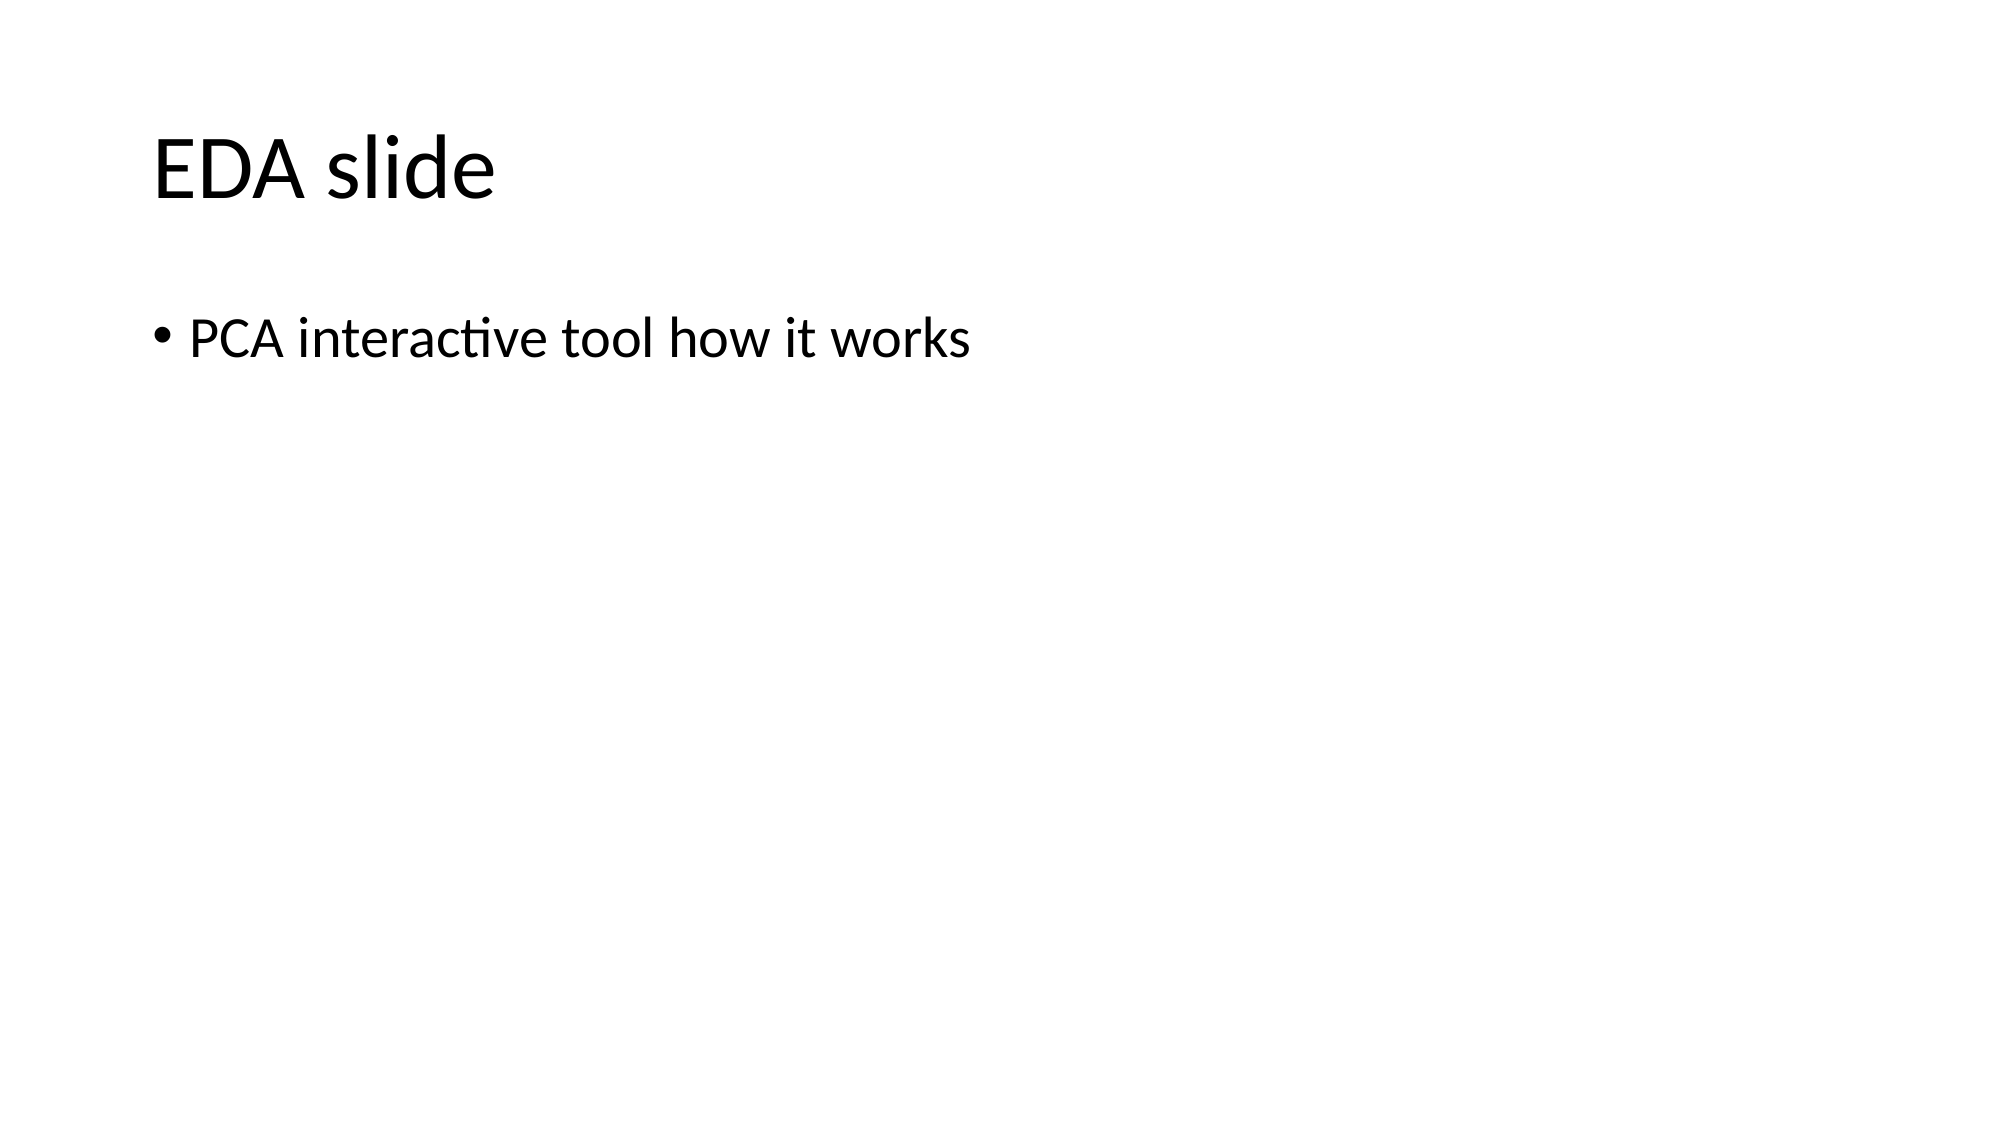

# EDA slide
PCA interactive tool how it works